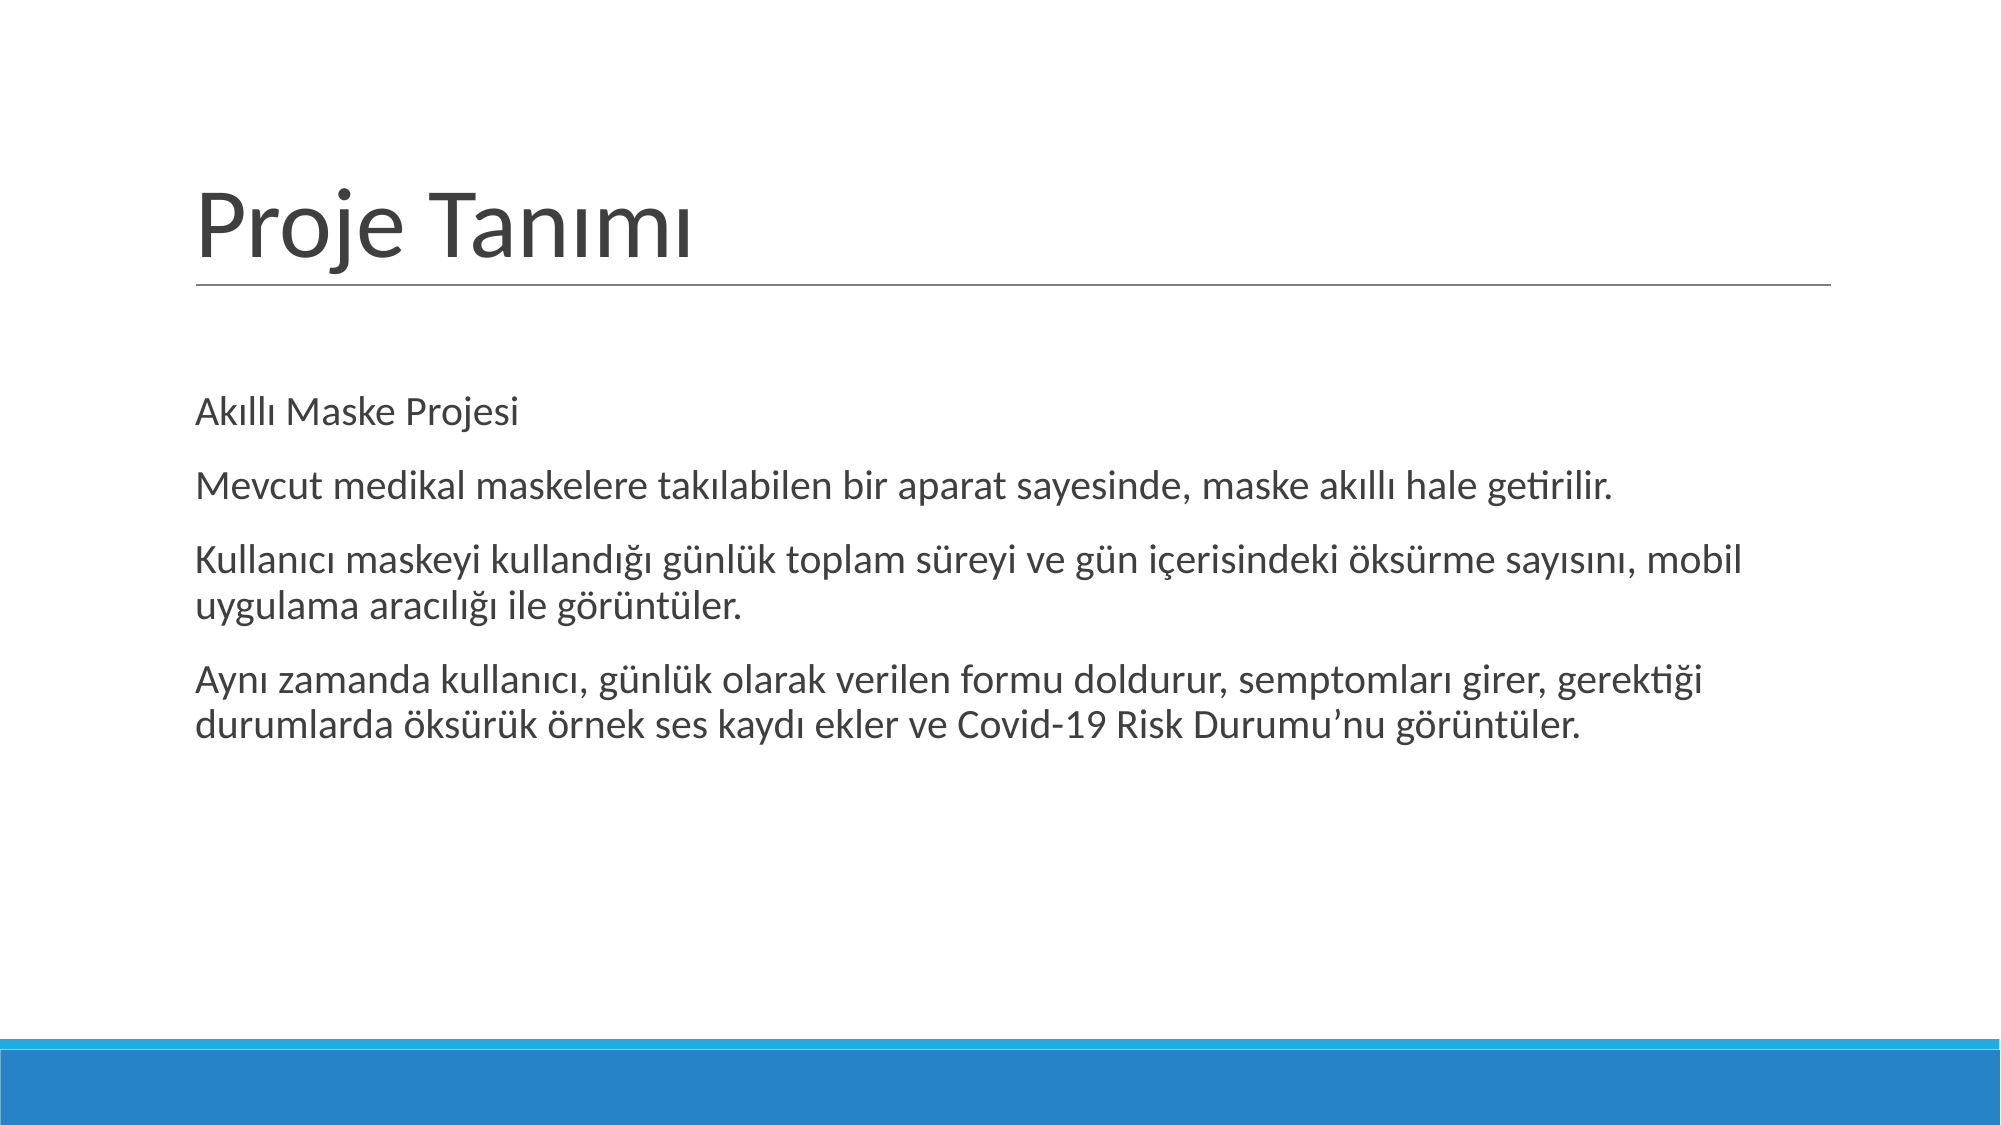

# Proje Tanımı

Akıllı Maske Projesi
Mevcut medikal maskelere takılabilen bir aparat sayesinde, maske akıllı hale getirilir.
Kullanıcı maskeyi kullandığı günlük toplam süreyi ve gün içerisindeki öksürme sayısını, mobil uygulama aracılığı ile görüntüler.
Aynı zamanda kullanıcı, günlük olarak verilen formu doldurur, semptomları girer, gerektiği durumlarda öksürük örnek ses kaydı ekler ve Covid-19 Risk Durumu’nu görüntüler.